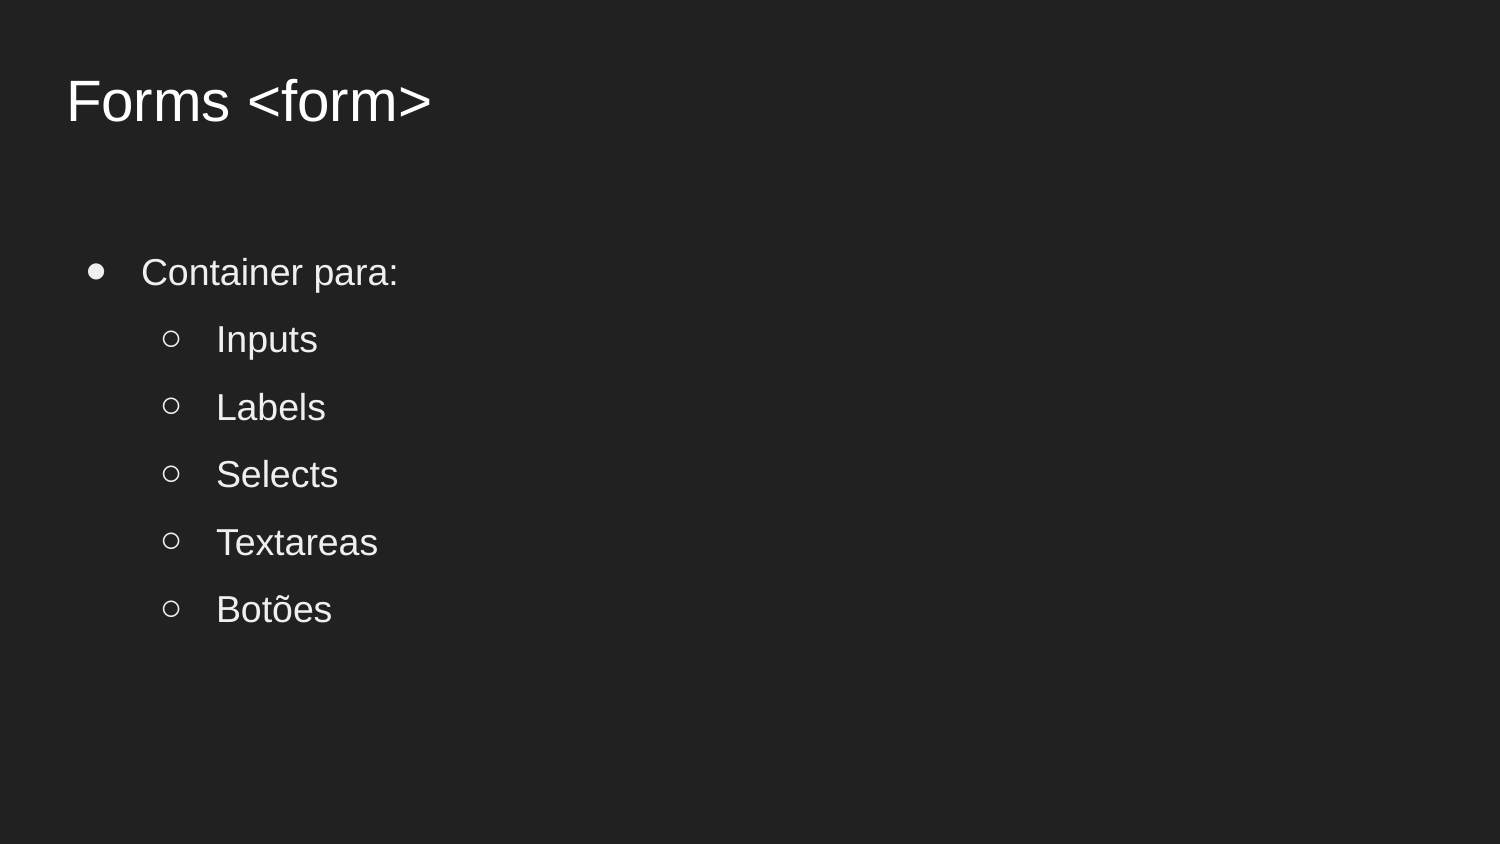

Forms <form>

Container para:
Inputs
Labels
Selects
Textareas
Botões